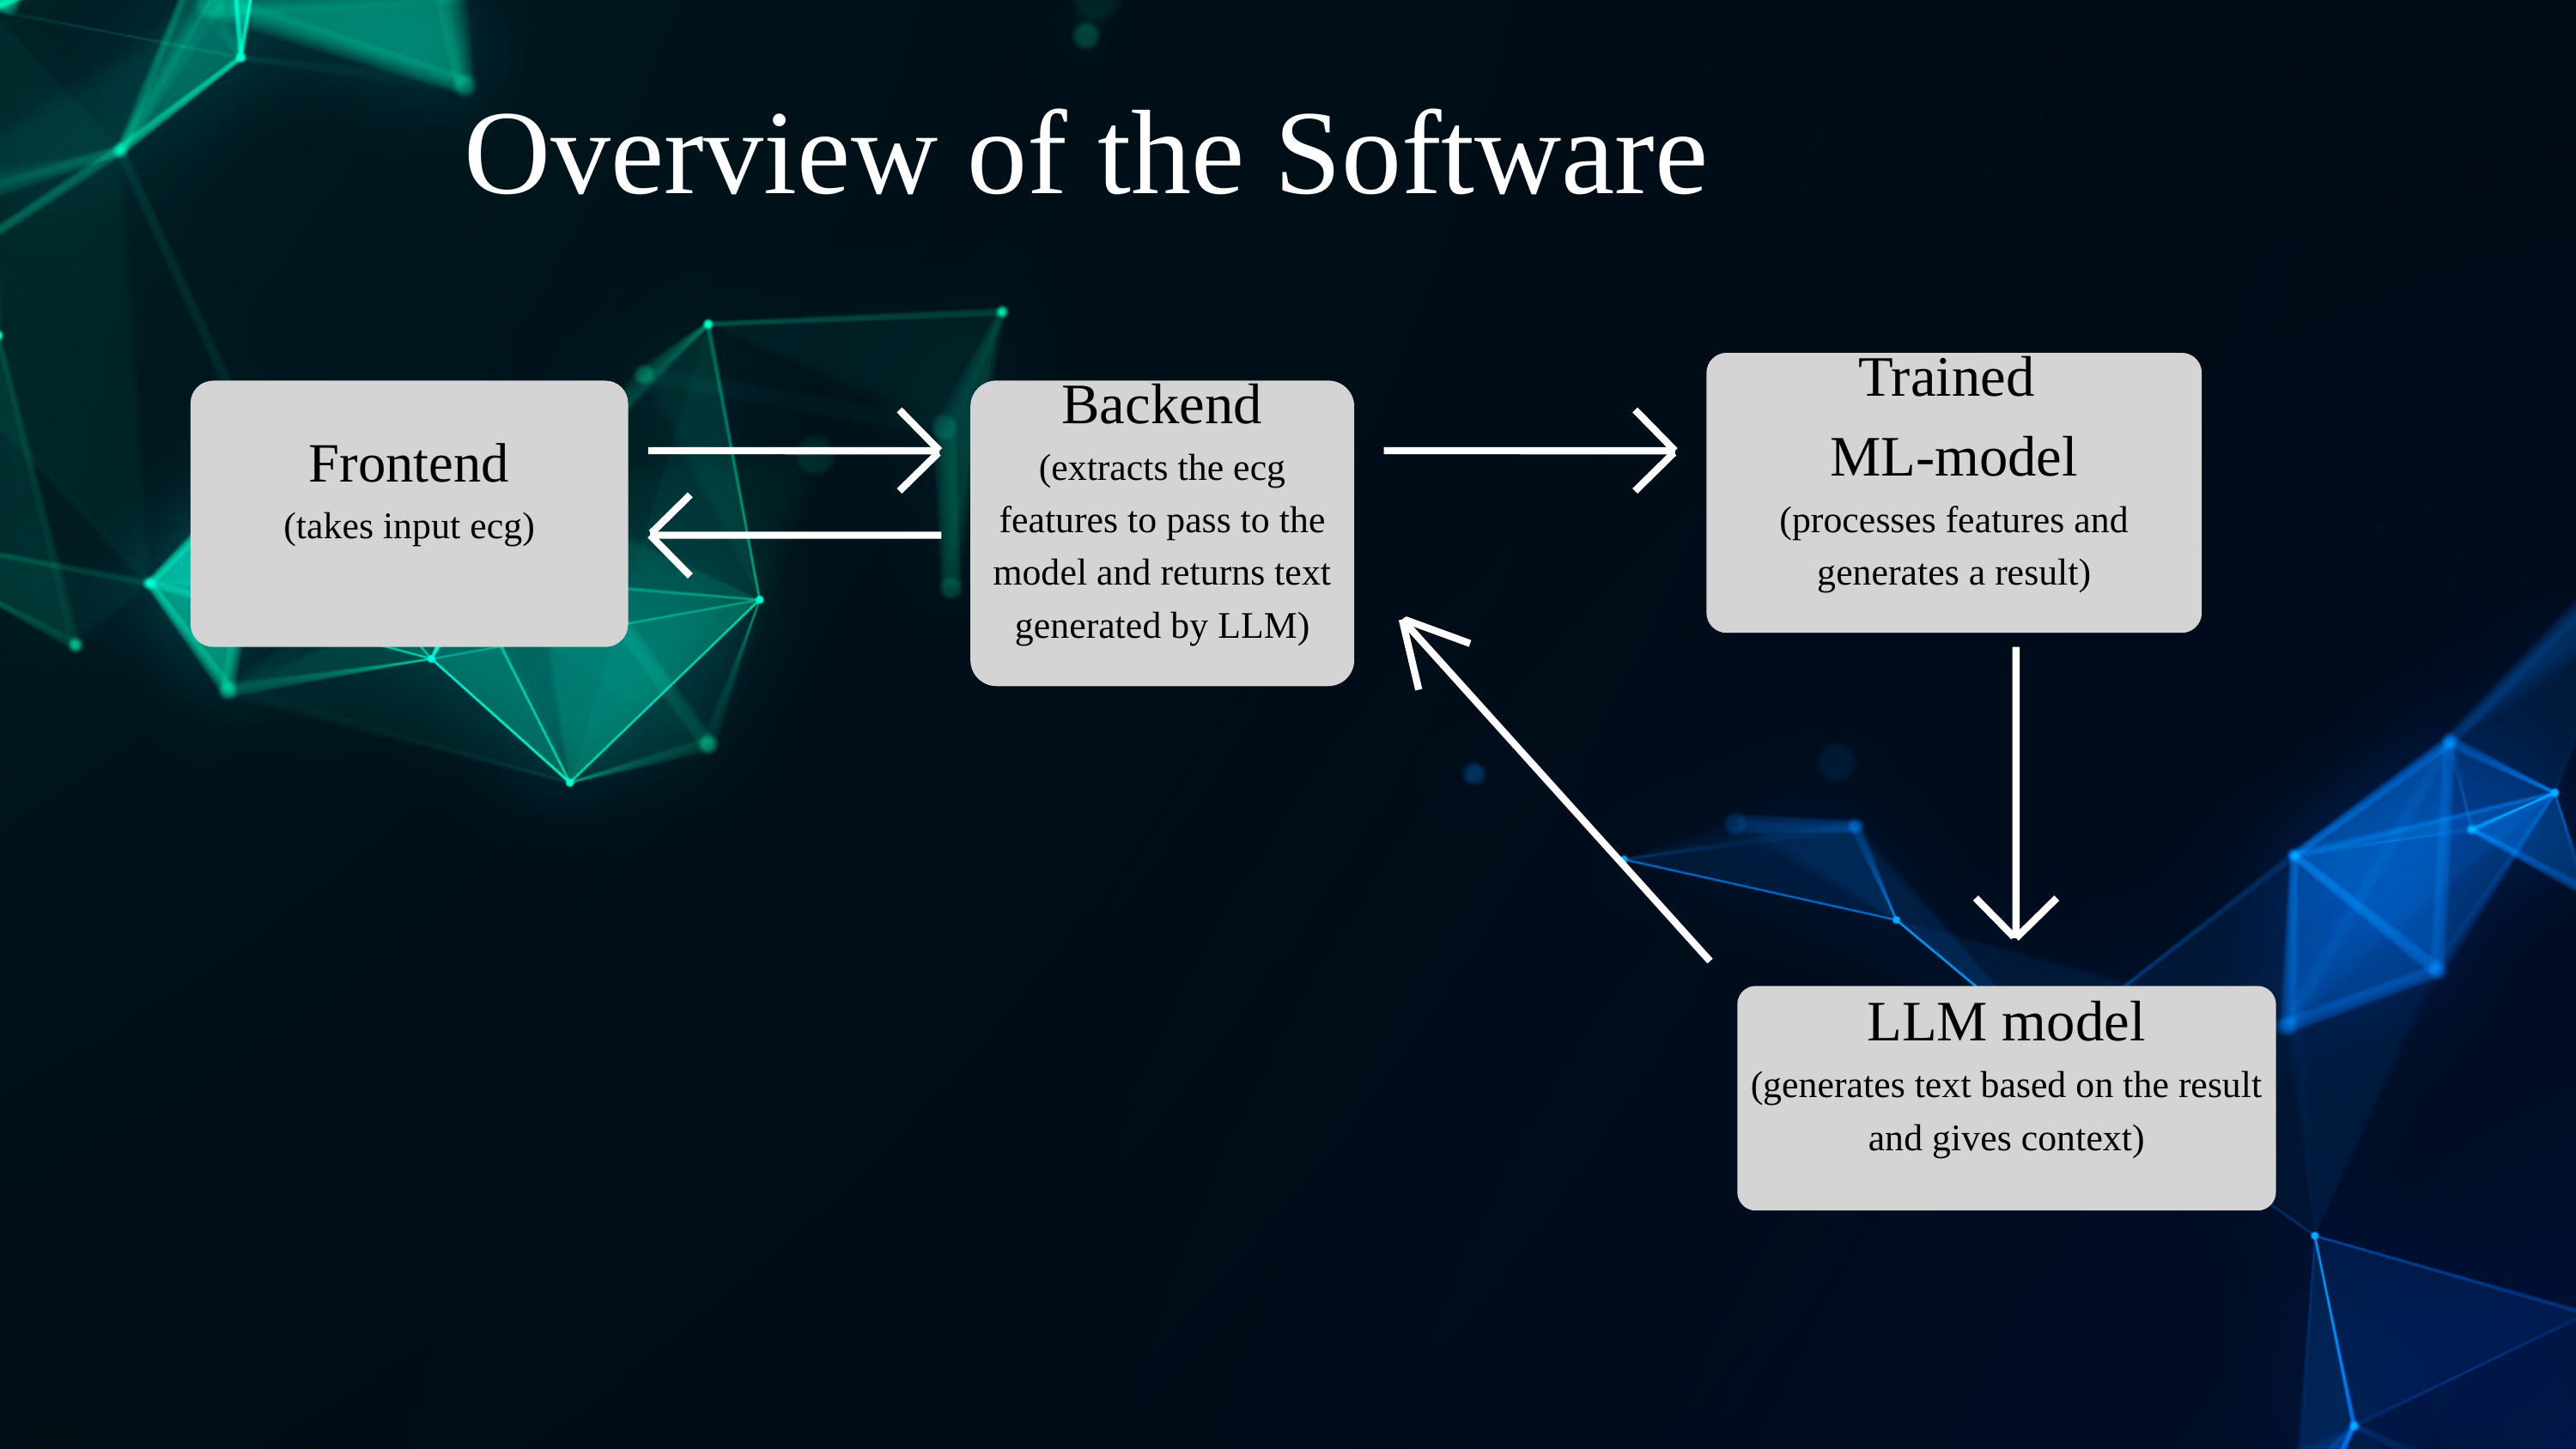

Overview of the Software

Trained
ML-model
(processes features and generates a result)

Frontend
(takes input ecg)

Backend
(extracts the ecg features to pass to the model and returns text generated by LLM)

LLM model
(generates text based on the result and gives context)